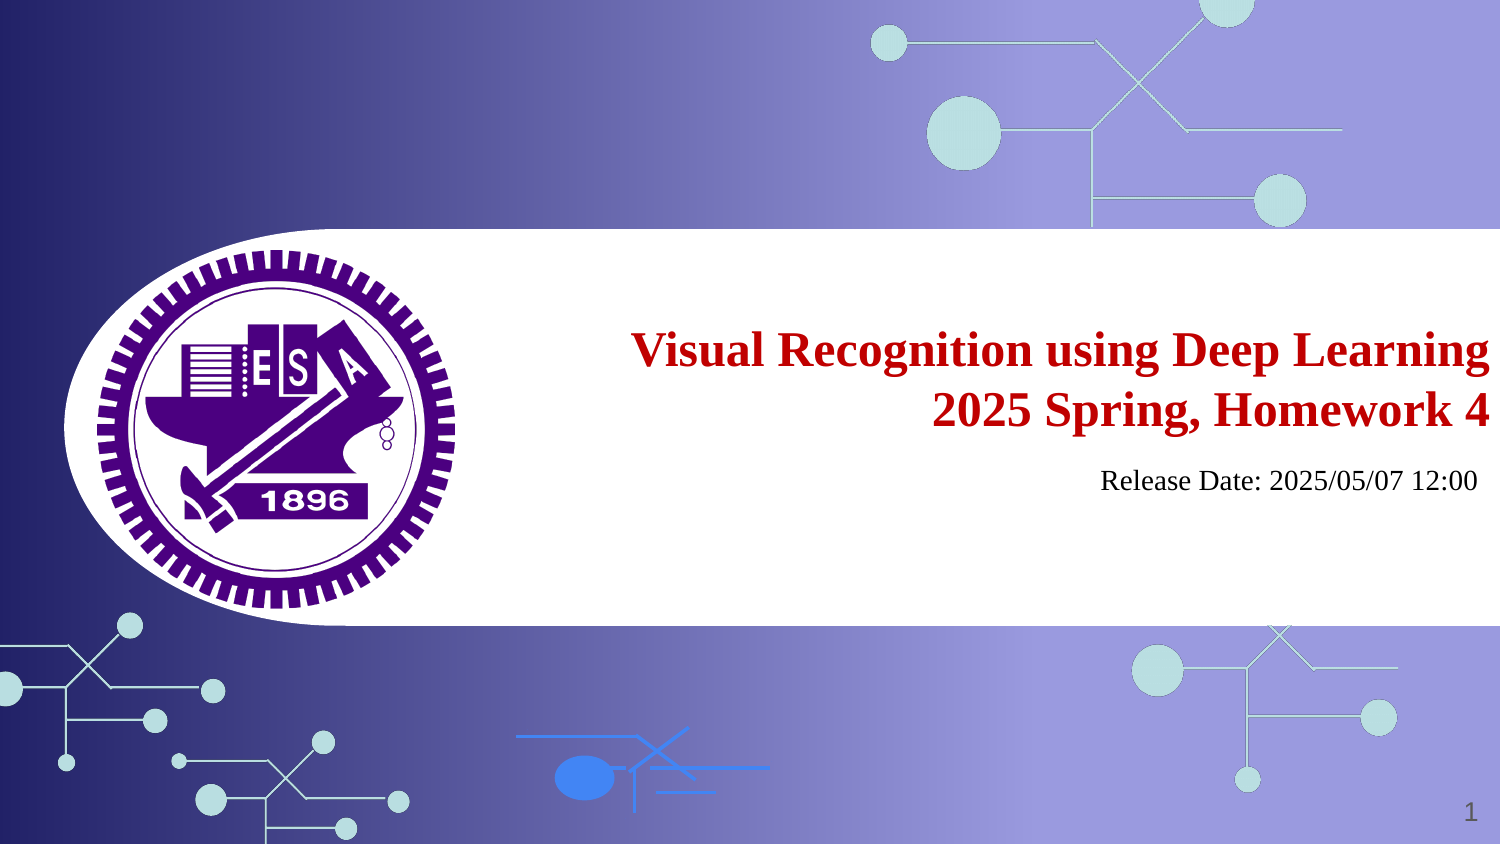

Visual Recognition using Deep Learning
2025 Spring, Homework 4
Release Date: 2025/05/07 12:00
1